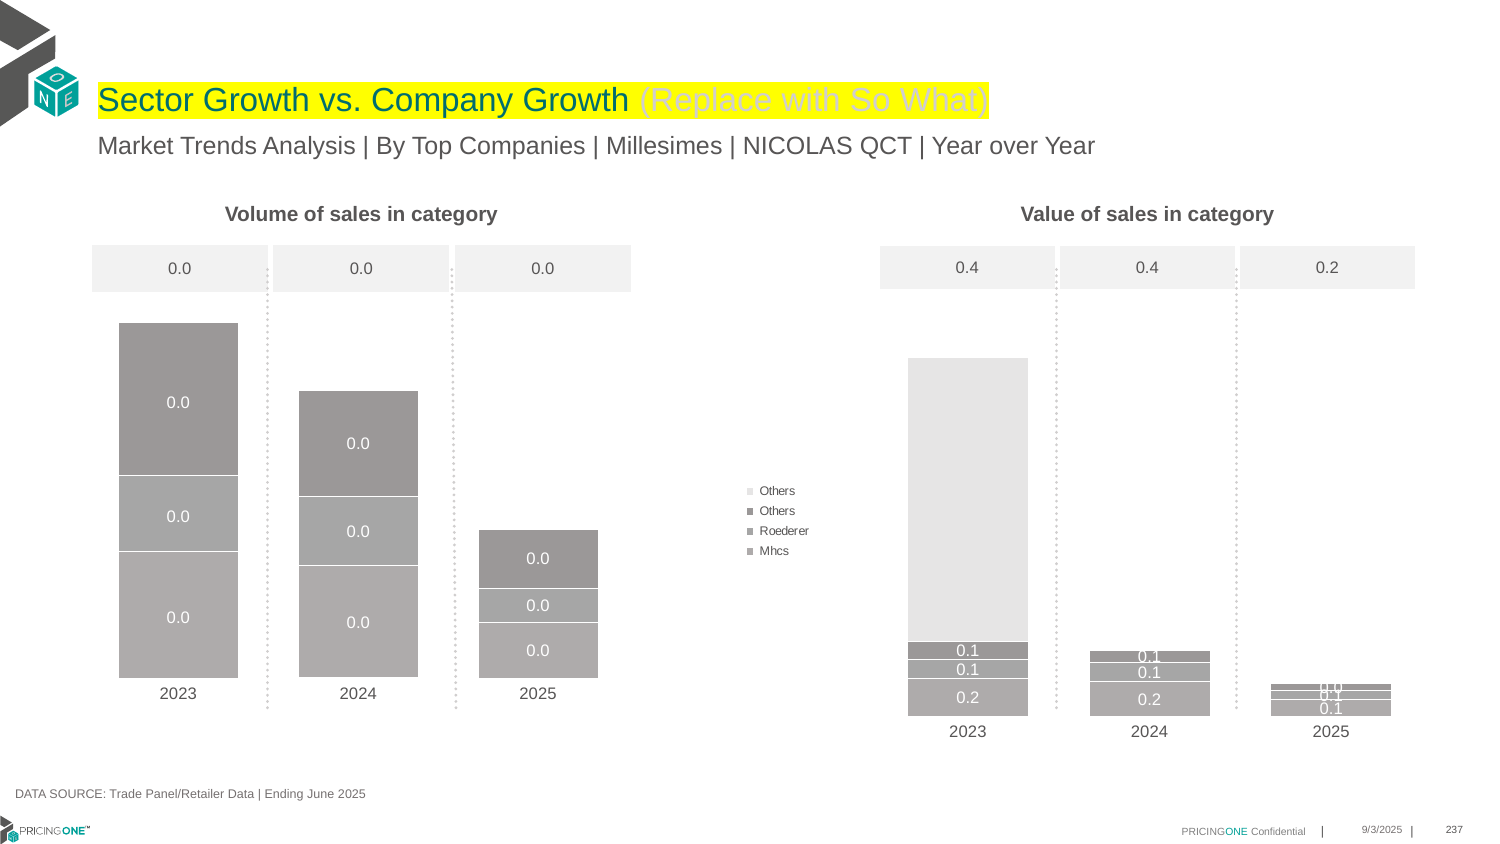

# Sector Growth vs. Company Growth (Replace with So What)
Market Trends Analysis | By Top Companies | Millesimes | NICOLAS QCT | Year over Year
| Value of sales in category |  |  |
| --- | --- | --- |
| 0.4 | 0.4 | 0.2 |
| Volume of sales in category |  |  |
| --- | --- | --- |
| 0.0 | 0.0 | 0.0 |

### Chart

| Category | Mhcs | Roederer | Others | Others |
|---|---|---|---|---|
| 2023 | 0.2216 | 0.115676 | 0.10933 | 1.697000000160187 |
| 2024 | 0.203796 | 0.117683 | 0.069592 | 0.0 |
| 2025 | 0.097178 | 0.05774 | 0.038794 | 0.0 |

### Chart

| Category | Mhcs | Roederer | Others | Others |
|---|---|---|---|---|
| 2023 | 0.000833 | 0.000497 | 0.001004 | 0.0 |
| 2024 | 0.000737 | 0.000453 | 0.000702 | -1.455191522836685e-11 |
| 2025 | 0.000367 | 0.000224 | 0.000387 | 0.0 |
DATA SOURCE: Trade Panel/Retailer Data | Ending June 2025

9/3/2025
237